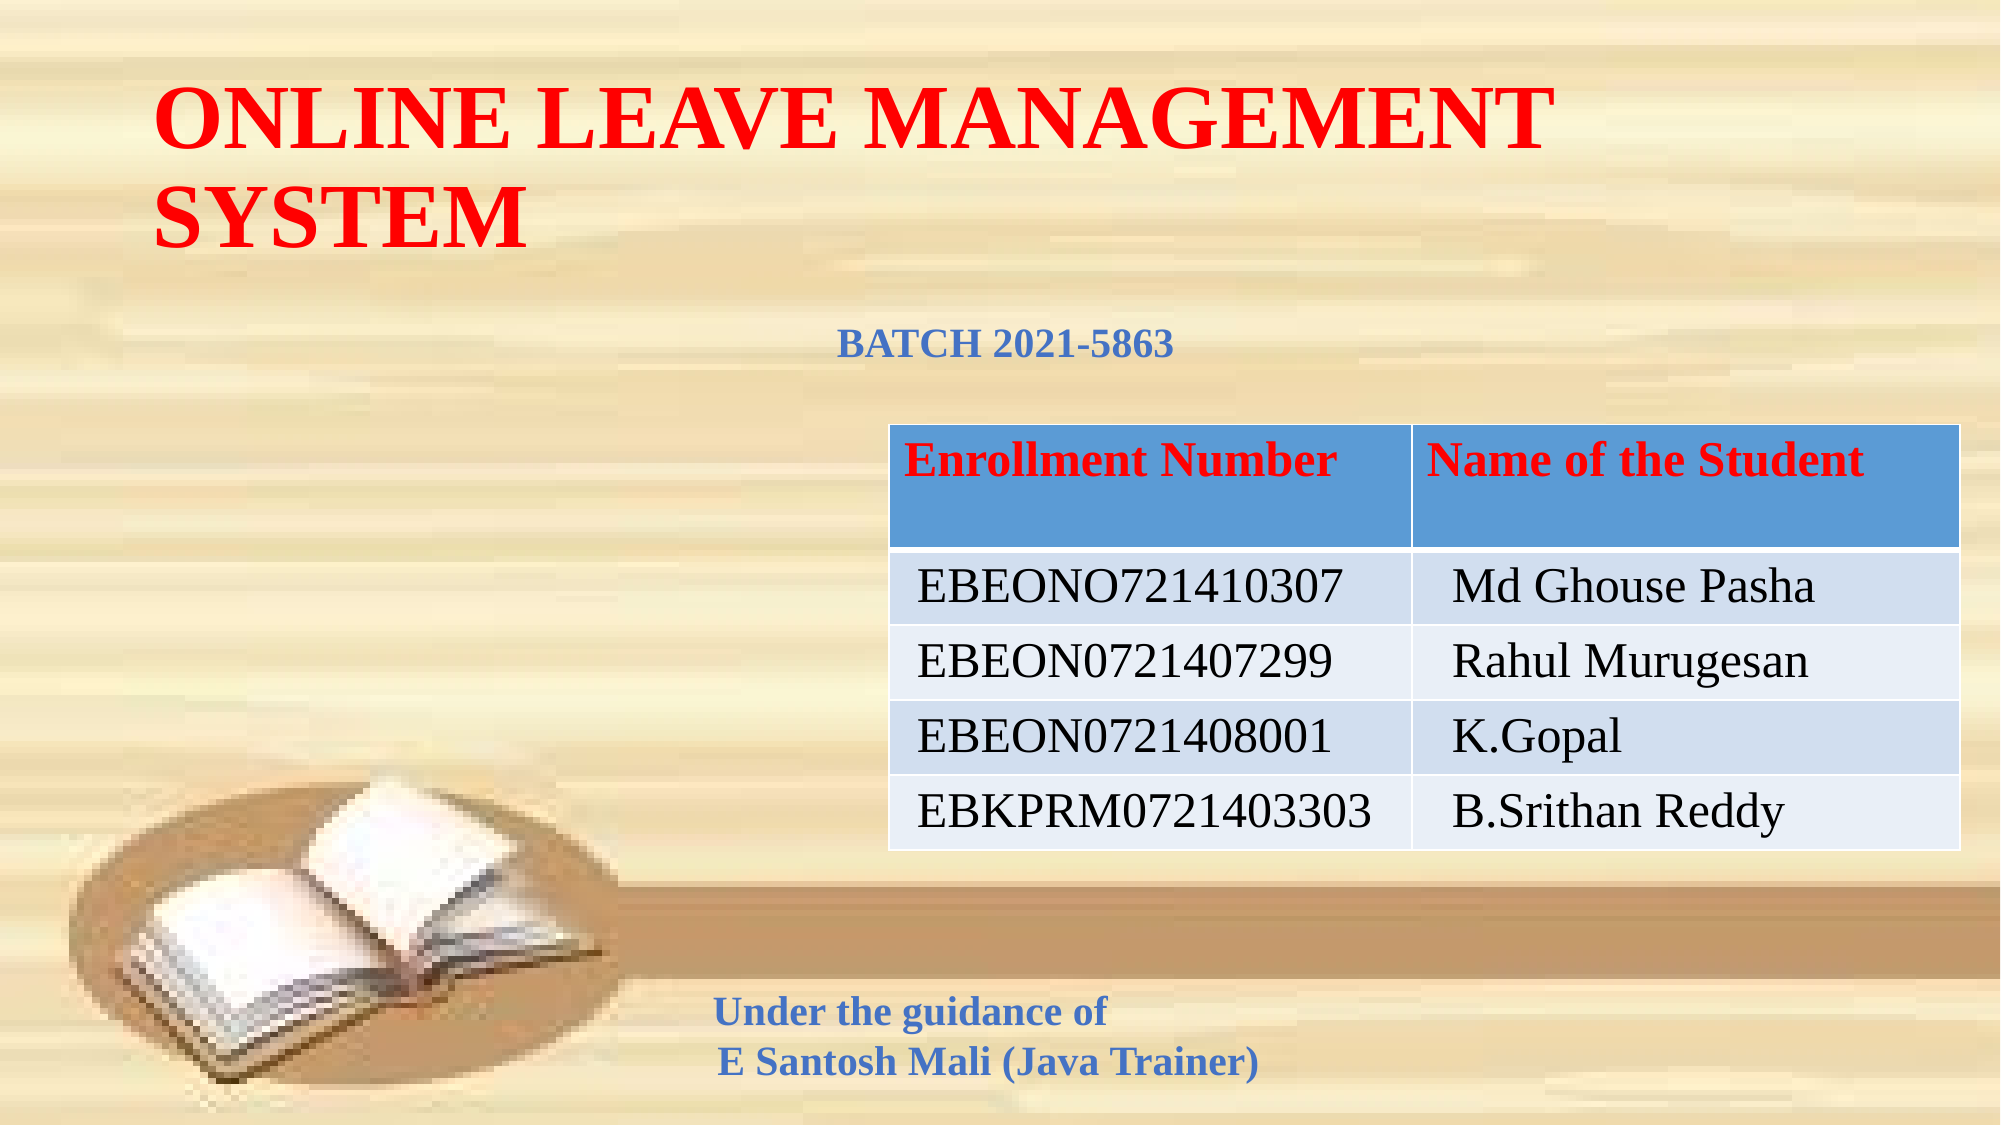

# ONLINE LEAVE MANAGEMENT SYSTEM
          BATCH 2021-5863

| Enrollment Number | Name of the Student |
| --- | --- |
| EBEONO721410307 | Md Ghouse Pasha |
| EBEON0721407299 | Rahul Murugesan |
| EBEON0721408001 | K.Gopal |
| EBKPRM0721403303 | B.Srithan Reddy |
                 Under the guidance of
                E Santosh Mali (Java Trainer)